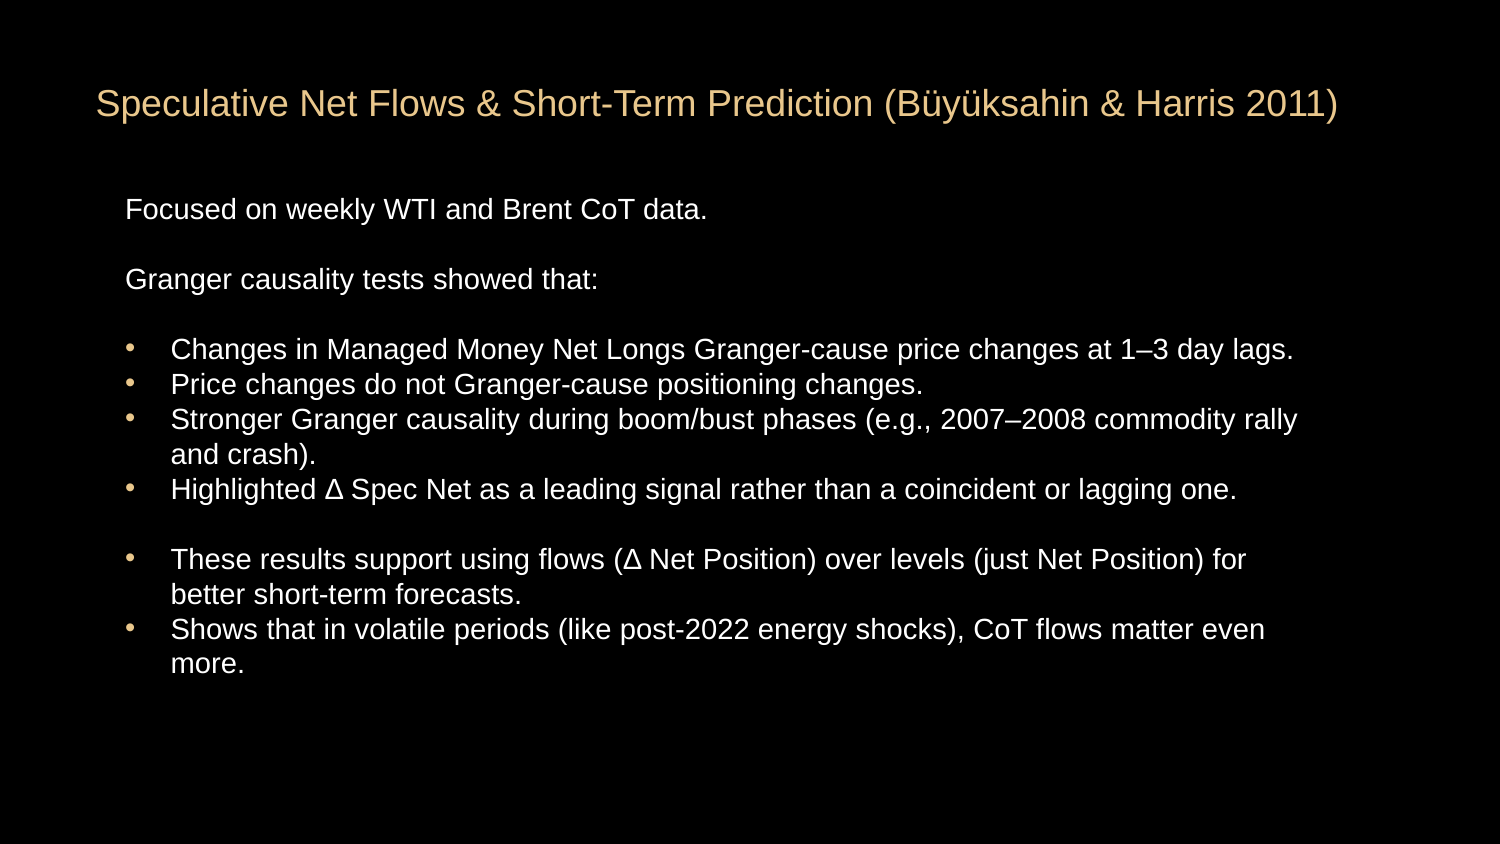

# Speculative Net Flows & Short-Term Prediction (Büyüksahin & Harris 2011)
Focused on weekly WTI and Brent CoT data.

Granger causality tests showed that:

Changes in Managed Money Net Longs Granger-cause price changes at 1–3 day lags.
Price changes do not Granger-cause positioning changes.
Stronger Granger causality during boom/bust phases (e.g., 2007–2008 commodity rally and crash).
Highlighted Δ Spec Net as a leading signal rather than a coincident or lagging one.

These results support using flows (Δ Net Position) over levels (just Net Position) for better short-term forecasts.
Shows that in volatile periods (like post-2022 energy shocks), CoT flows matter even more.